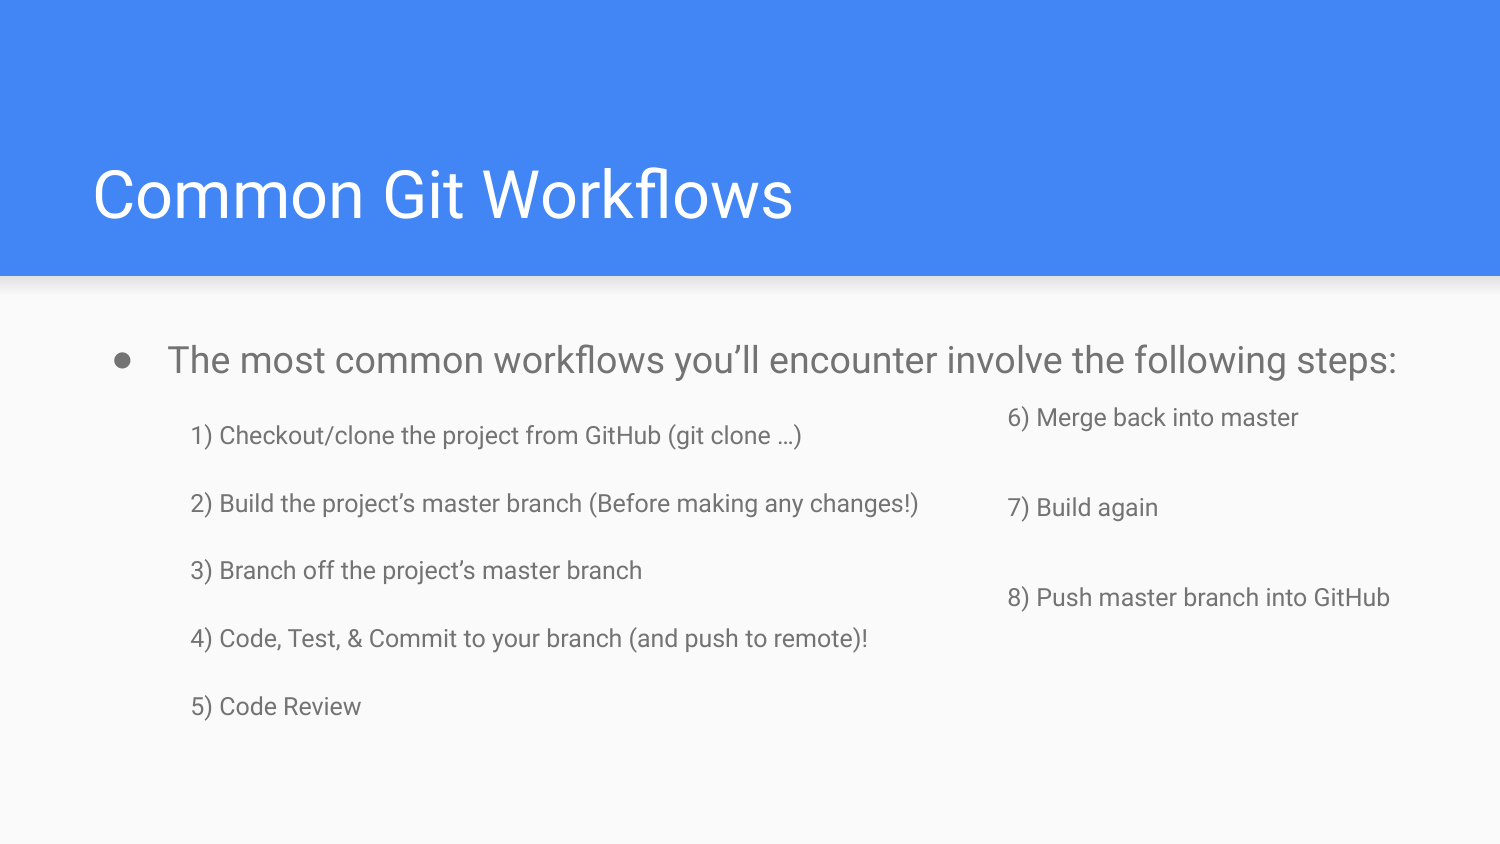

# Common Git Workflows
The most common workflows you’ll encounter involve the following steps:
1) Checkout/clone the project from GitHub (git clone …)
2) Build the project’s master branch (Before making any changes!)
3) Branch off the project’s master branch
4) Code, Test, & Commit to your branch (and push to remote)!
5) Code Review

6) Merge back into master

7) Build again

8) Push master branch into GitHub